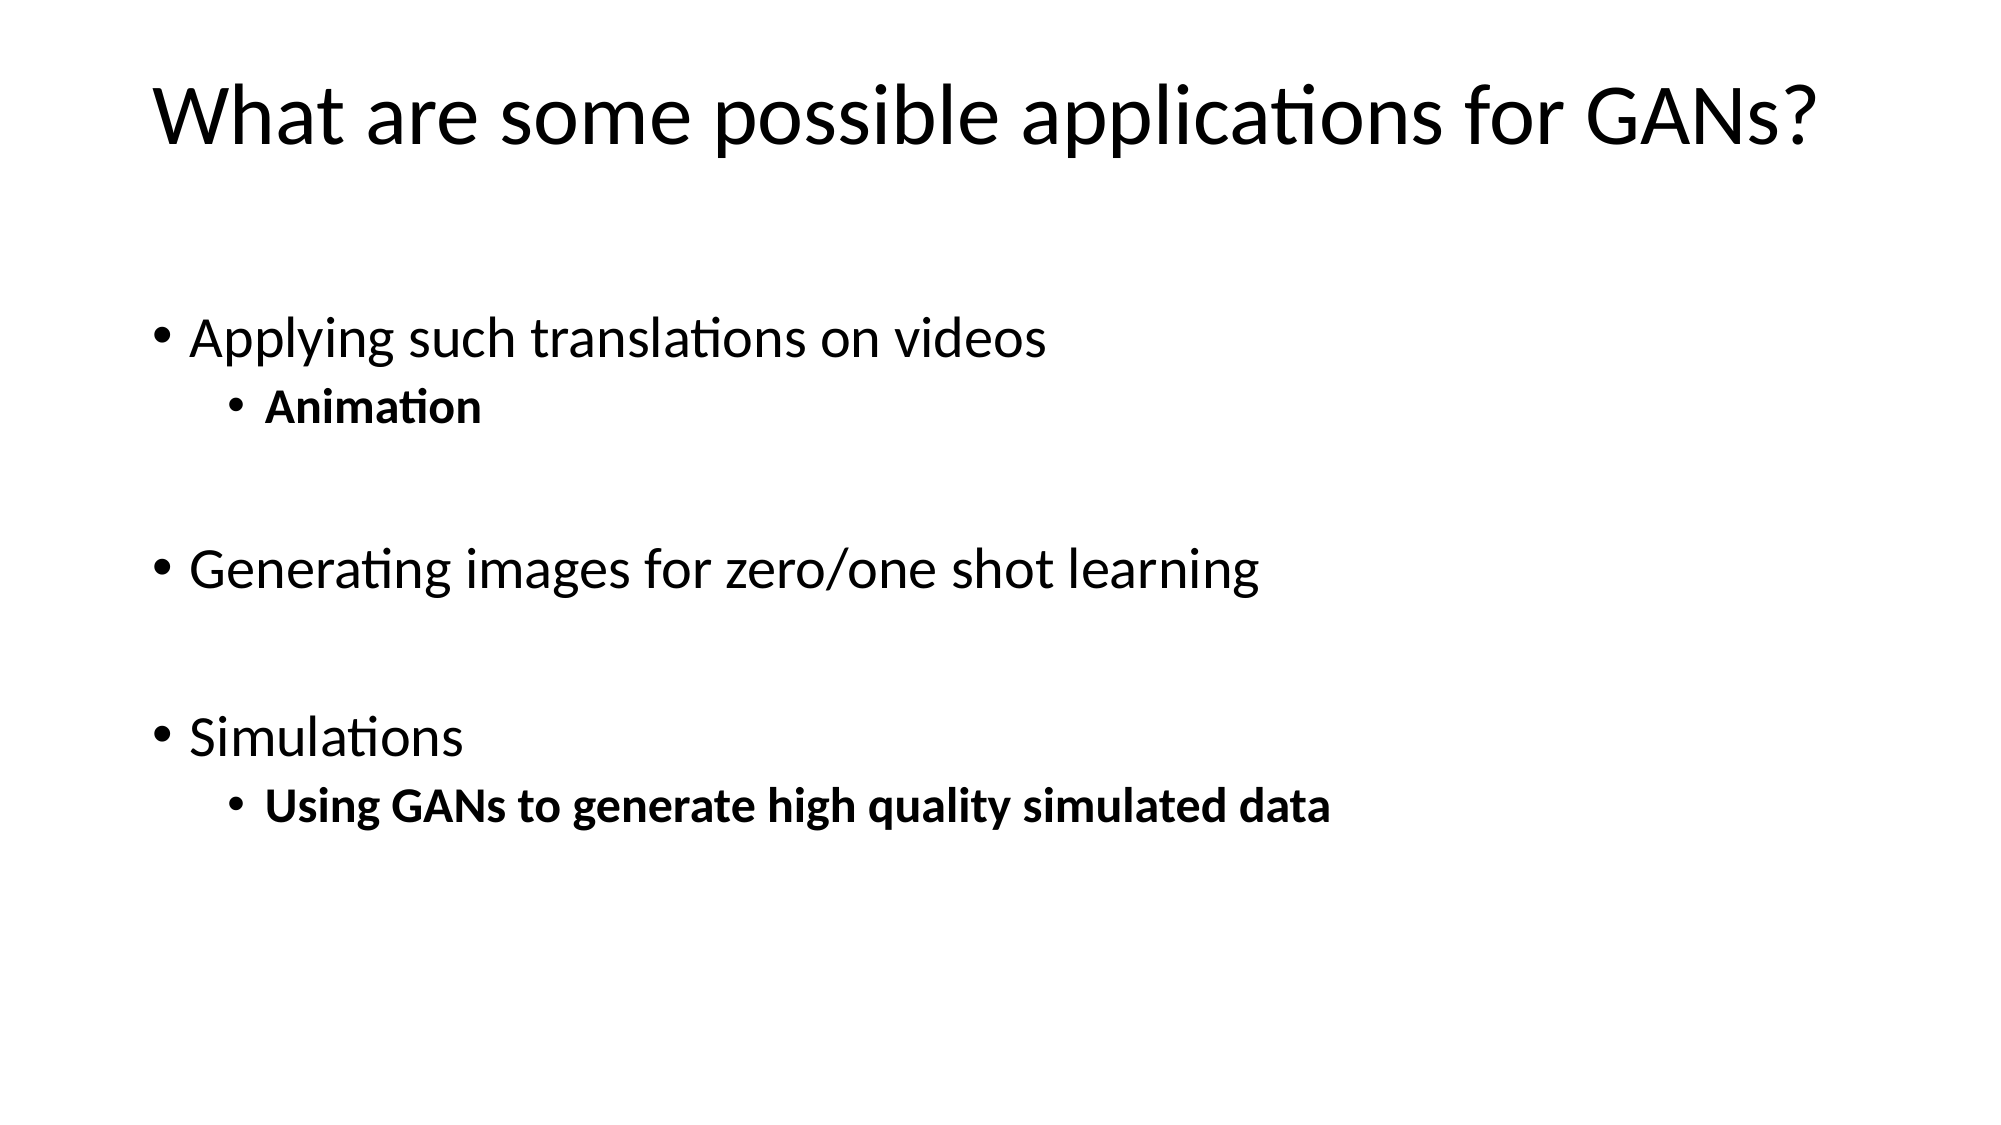

# What are some possible applications for GANs?
Applying such translations on videos
Animation

Generating images for zero/one shot learning

Simulations
Using GANs to generate high quality simulated data